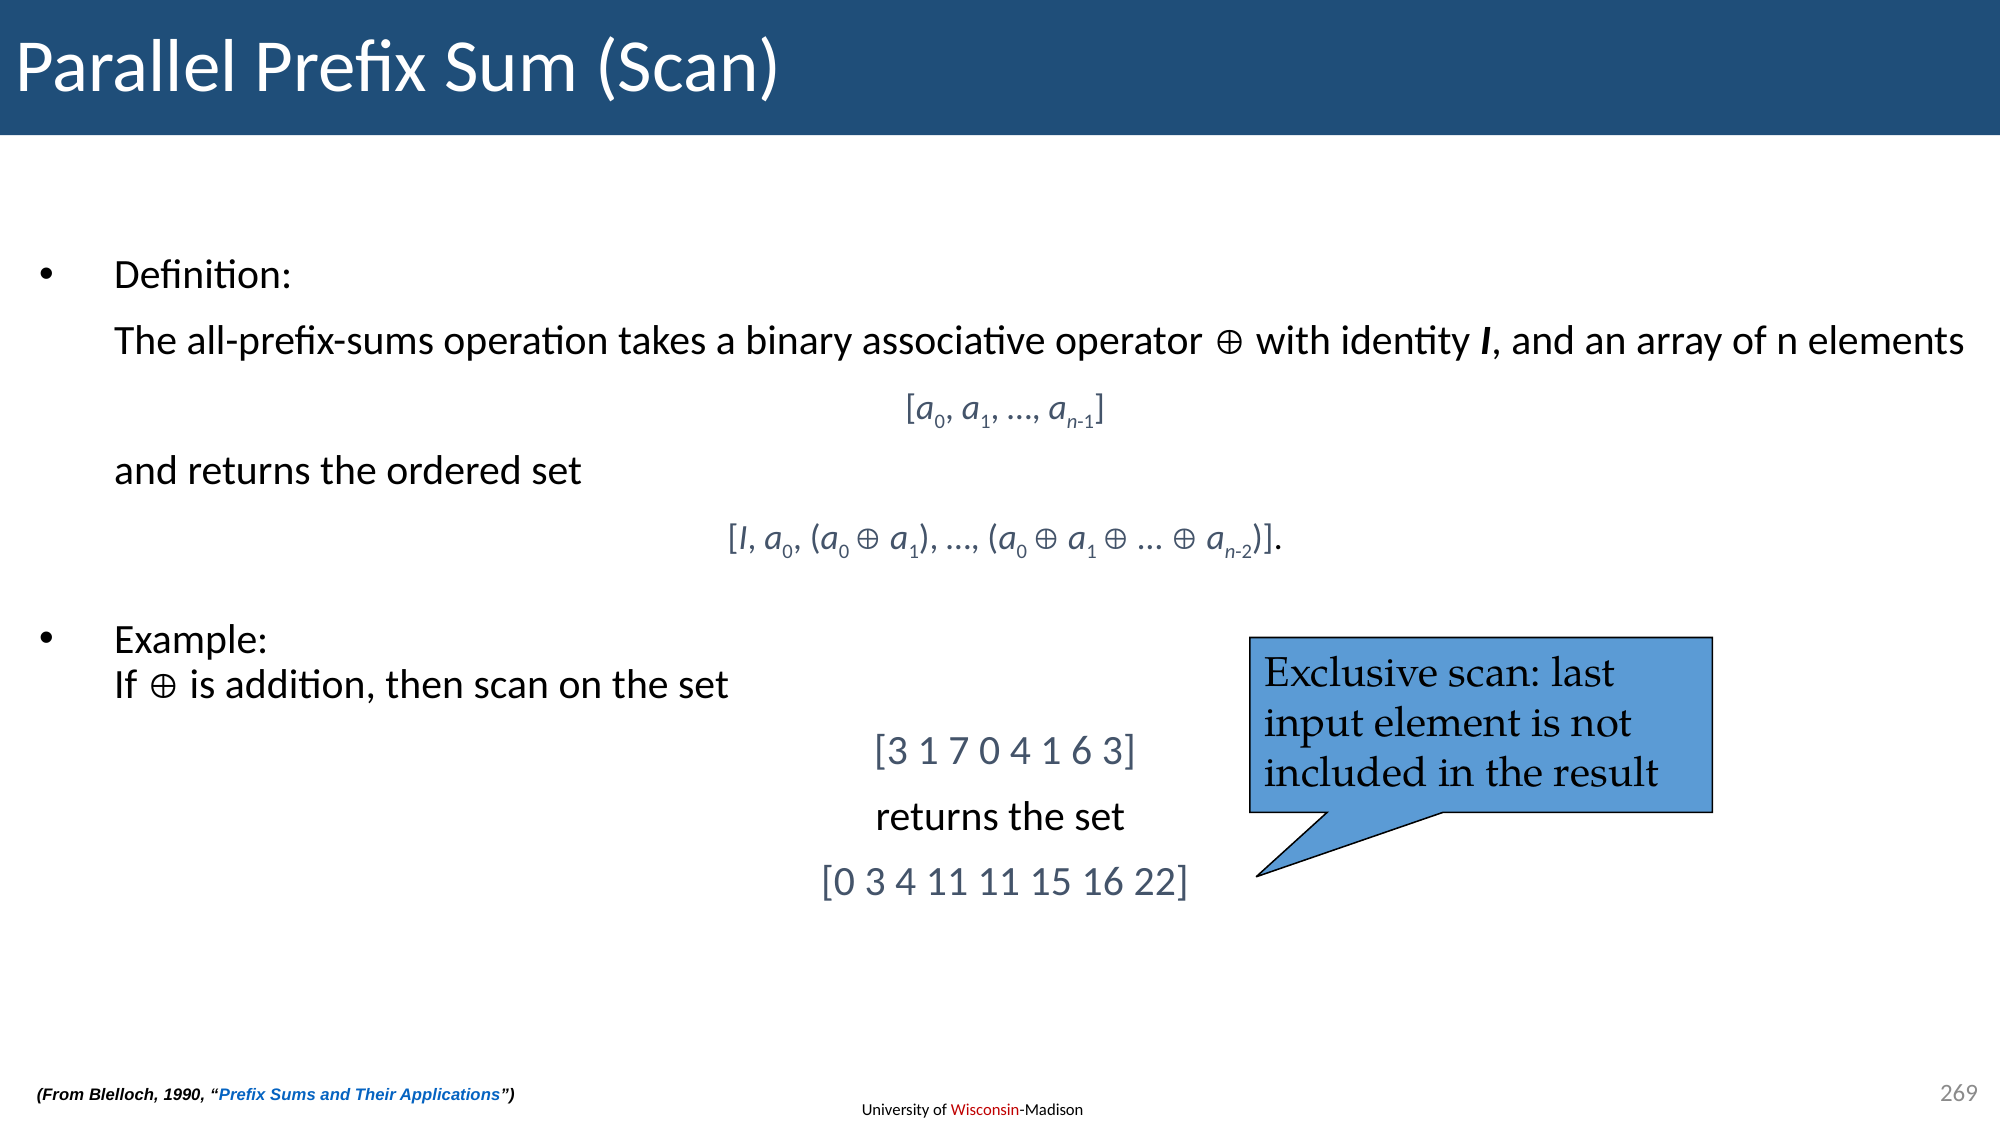

# Parallel Prefix Sum (Scan)
Definition:
	The all-prefix-sums operation takes a binary associative operator ⊕ with identity I, and an array of n elements
[a0, a1, …, an-1]
	and returns the ordered set
[I, a0, (a0 ⊕ a1), …, (a0 ⊕ a1 ⊕ … ⊕ an-2)].
Example:
If ⊕ is addition, then scan on the set
[3 1 7 0 4 1 6 3]
returns the set
[0 3 4 11 11 15 16 22]
Exclusive scan: last input element is not included in the result
269
(From Blelloch, 1990, “Prefix Sums and Their Applications”)